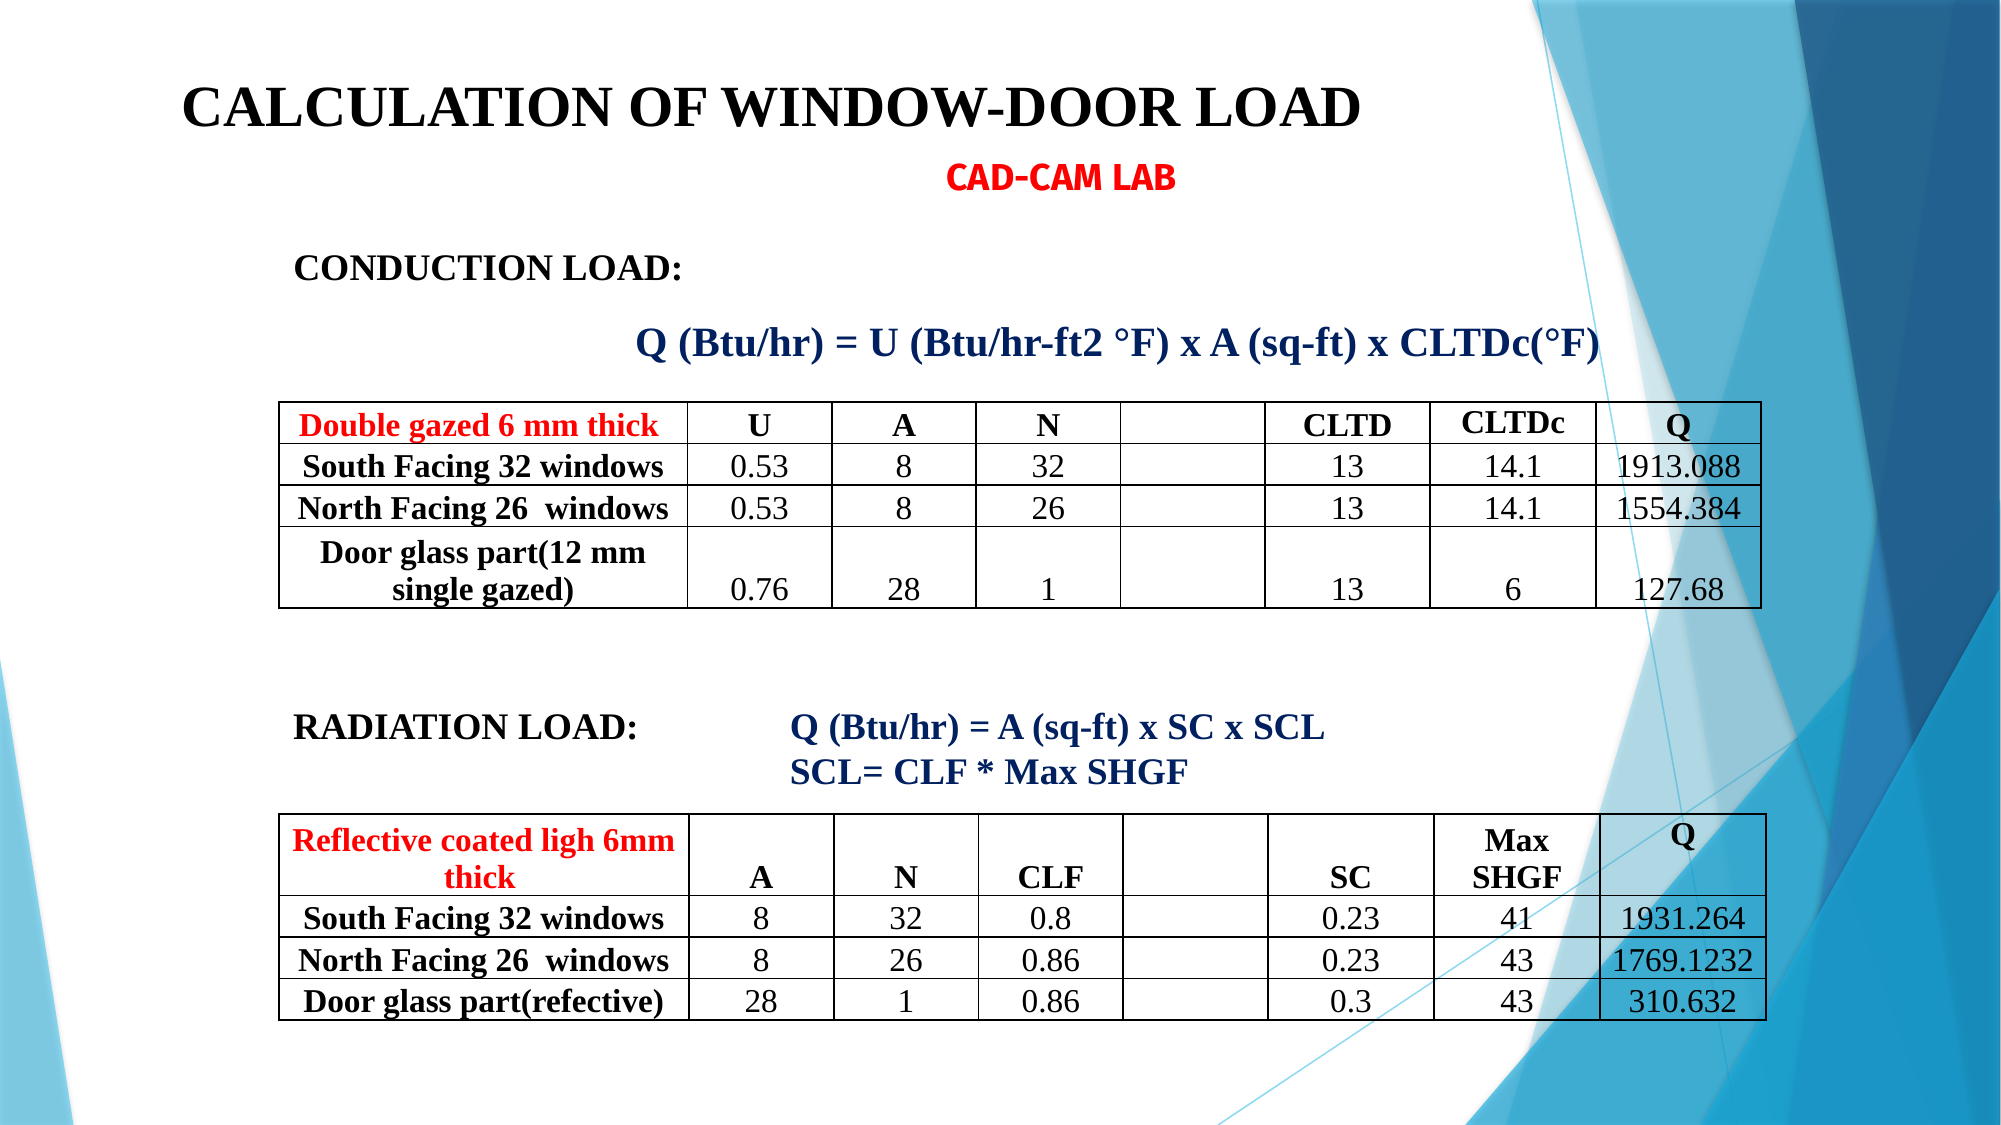

Calculation of window-Door load
CAD-CAM LAB
CONDUCTION LOAD:
Q (Btu/hr) = U (Btu/hr-ft2 °F) x A (sq-ft) x CLTDc(°F)
| Double gazed 6 mm thick | U | A | N |  | CLTD | CLTDc | Q |
| --- | --- | --- | --- | --- | --- | --- | --- |
| South Facing 32 windows | 0.53 | 8 | 32 |  | 13 | 14.1 | 1913.088 |
| North Facing 26 windows | 0.53 | 8 | 26 |  | 13 | 14.1 | 1554.384 |
| Door glass part(12 mm single gazed) | 0.76 | 28 | 1 |  | 13 | 6 | 127.68 |
RADIATION LOAD:
Q (Btu/hr) = A (sq-ft) x SC x SCL
SCL= CLF * Max SHGF
| Reflective coated ligh 6mm thick | A | N | CLF |  | SC | Max SHGF | Q |
| --- | --- | --- | --- | --- | --- | --- | --- |
| South Facing 32 windows | 8 | 32 | 0.8 |  | 0.23 | 41 | 1931.264 |
| North Facing 26 windows | 8 | 26 | 0.86 |  | 0.23 | 43 | 1769.1232 |
| Door glass part(refective) | 28 | 1 | 0.86 |  | 0.3 | 43 | 310.632 |